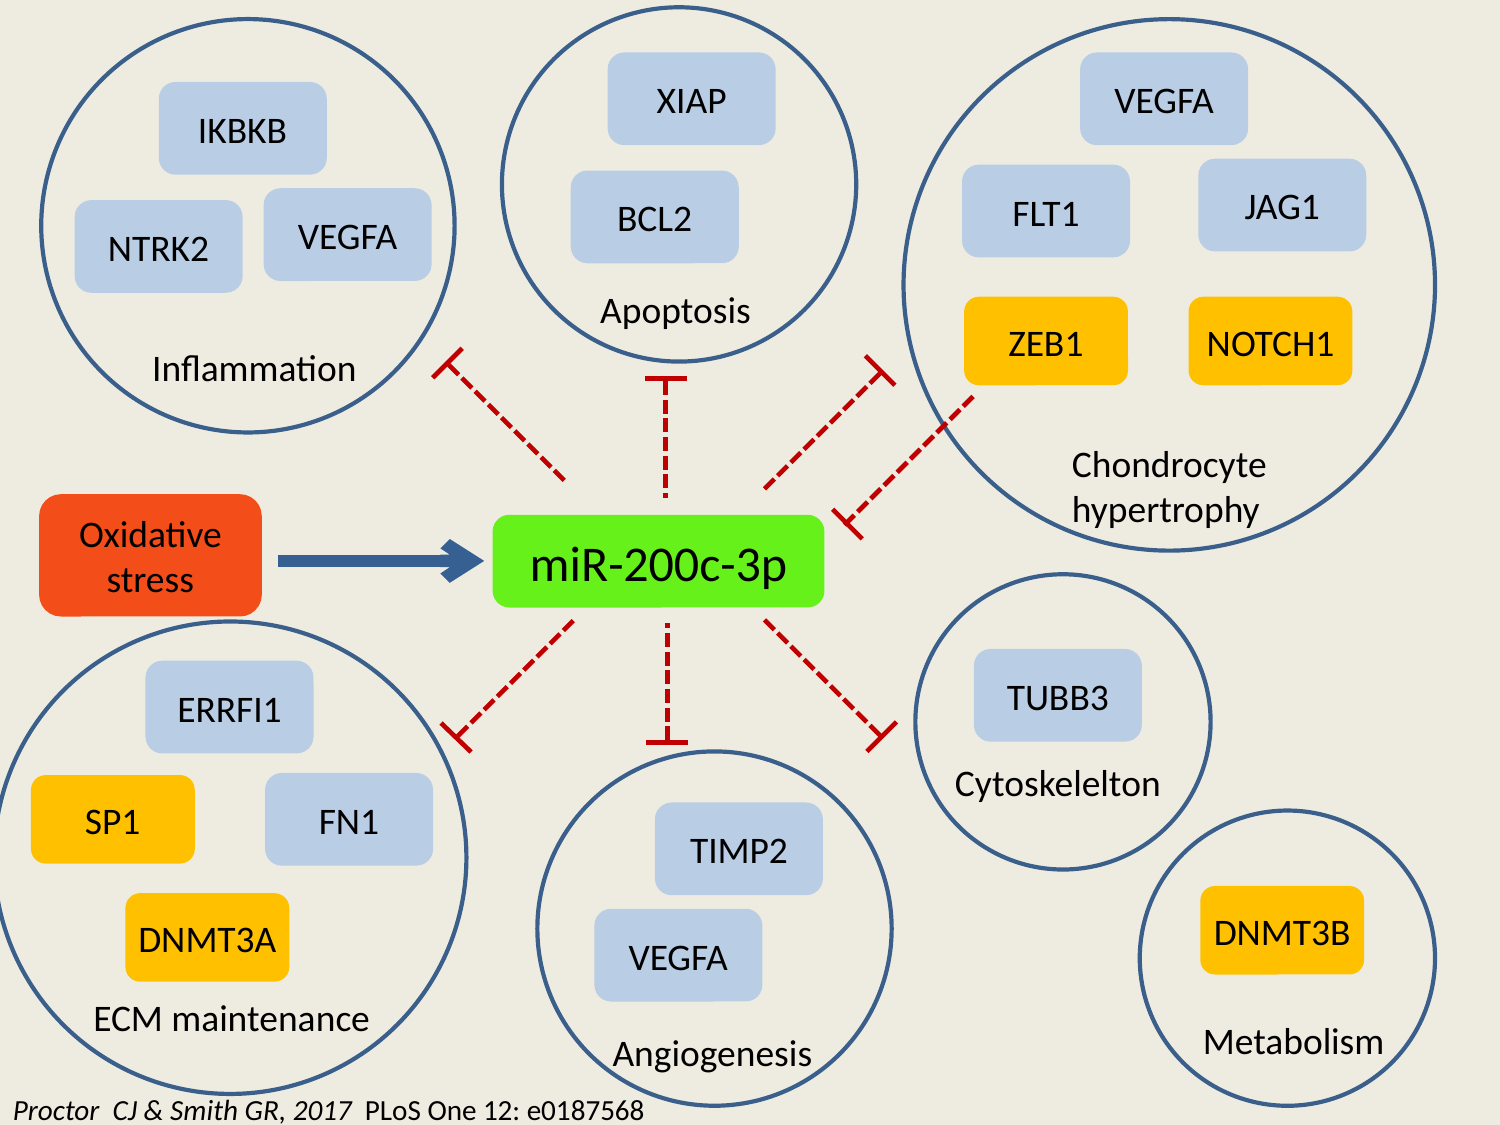

XIAP
BCL2
Apoptosis

IKBKB
VEGFA
NTRK2
Inflammation

VEGFA
JAG1
FLT1
ZEB1
NOTCH1
Chondrocyte hypertrophy
Oxidative stress
miR-200c-3p

ERRFI1
SP1
FN1
DNMT3A
ECM maintenance
TUBB3

TIMP2
VEGFA
Angiogenesis
Cytoskelelton

DNMT3B
Metabolism
Proctor  CJ & Smith GR, 2017  PLoS One 12: e0187568